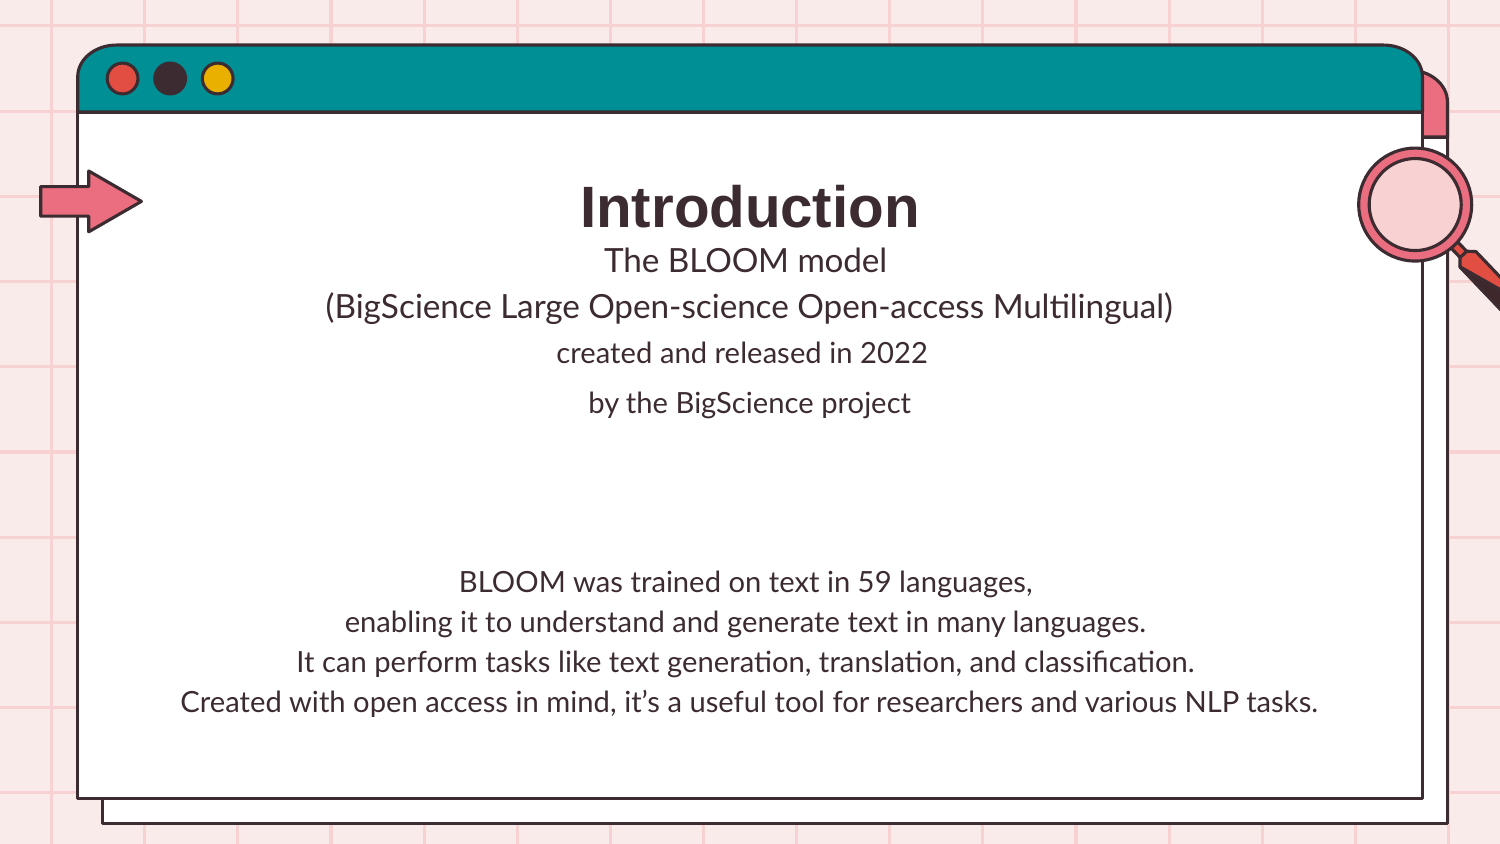

# Introduction
The BLOOM model
(BigScience Large Open-science Open-access Multilingual)
created and released in 2022
by the BigScience project
BLOOM was trained on text in 59 languages,
enabling it to understand and generate text in many languages.
It can perform tasks like text generation, translation, and classification.
Created with open access in mind, it’s a useful tool for researchers and various NLP tasks.